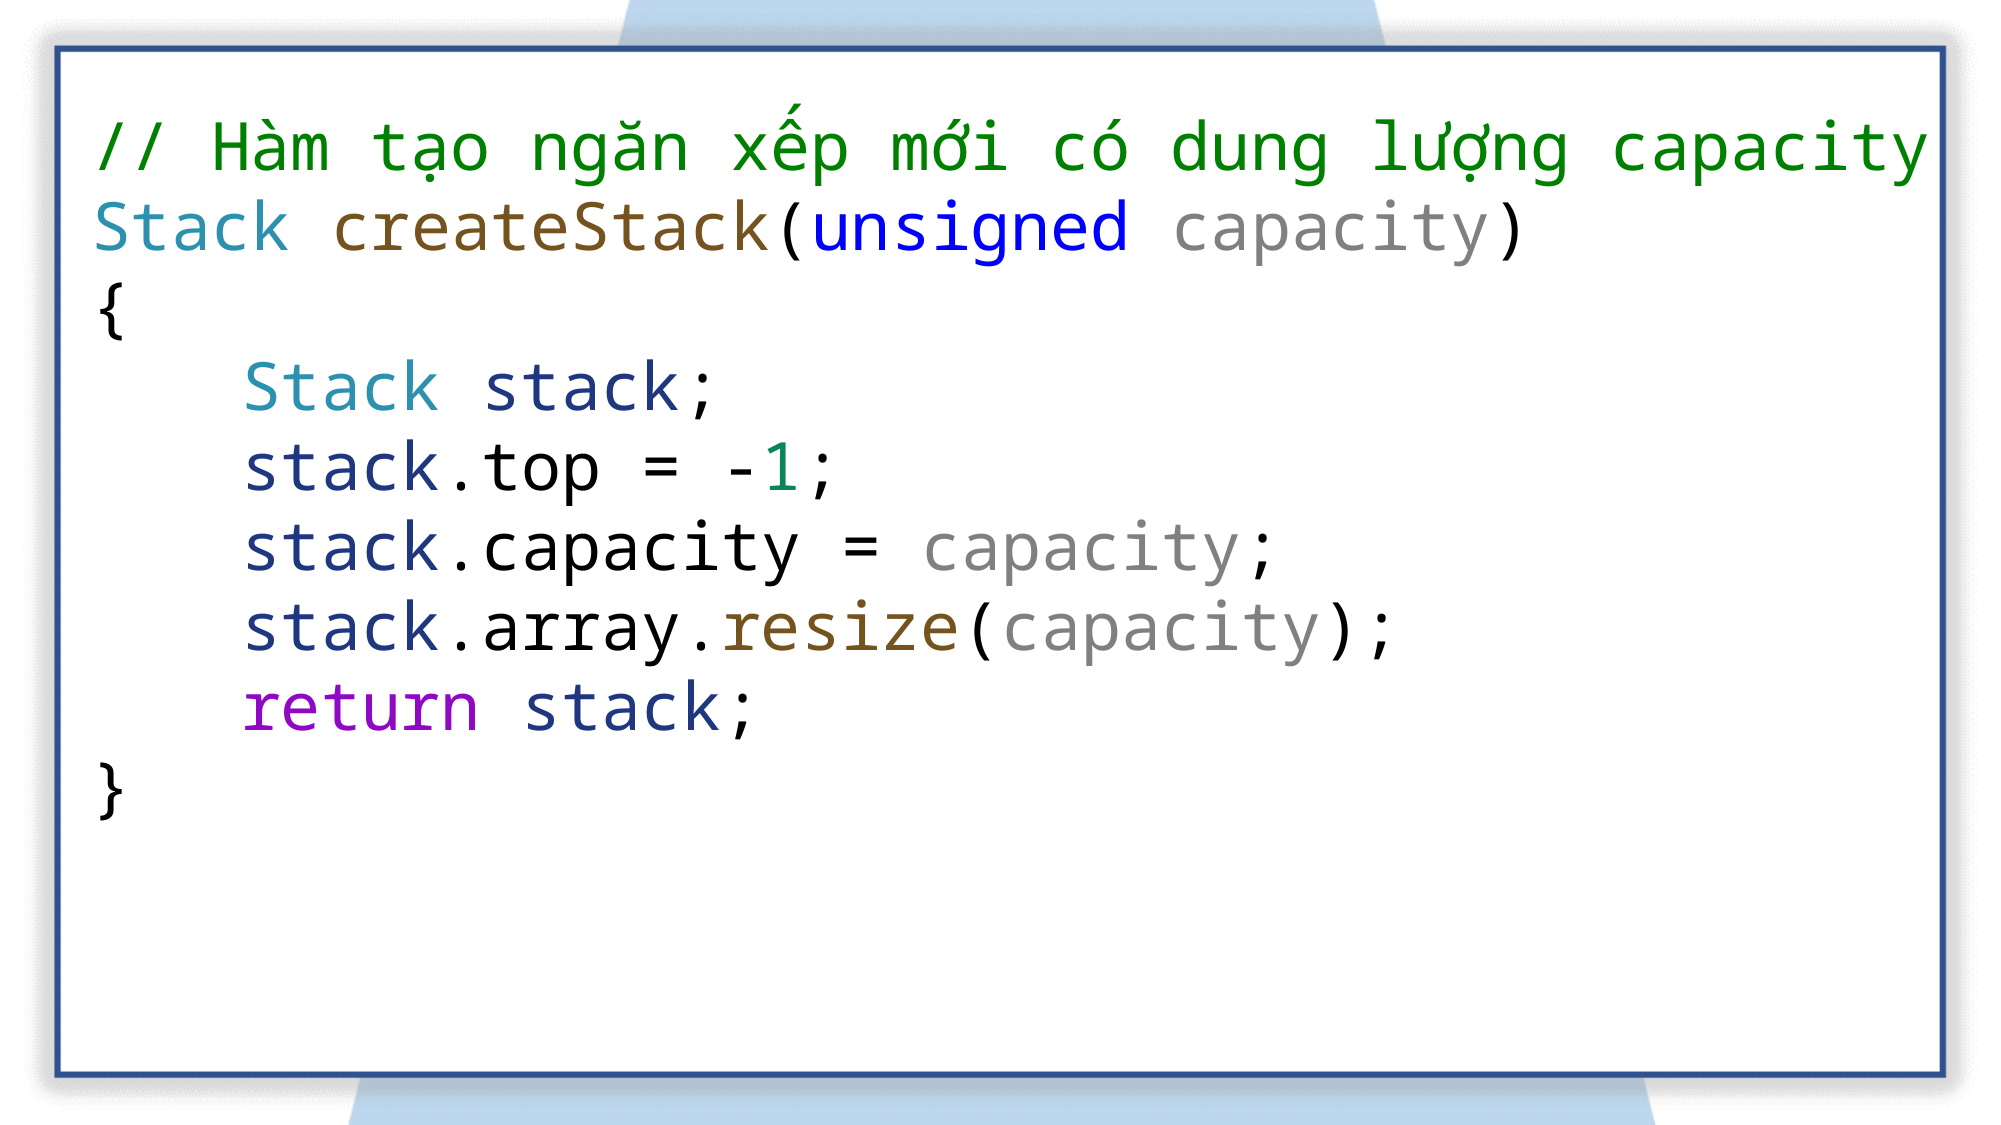

// Hàm tạo ngăn xếp mới có dung lượng capacity
Stack createStack(unsigned capacity)
{
	Stack stack;
	stack.top = -1;
	stack.capacity = capacity;
	stack.array.resize(capacity);
	return stack;
}